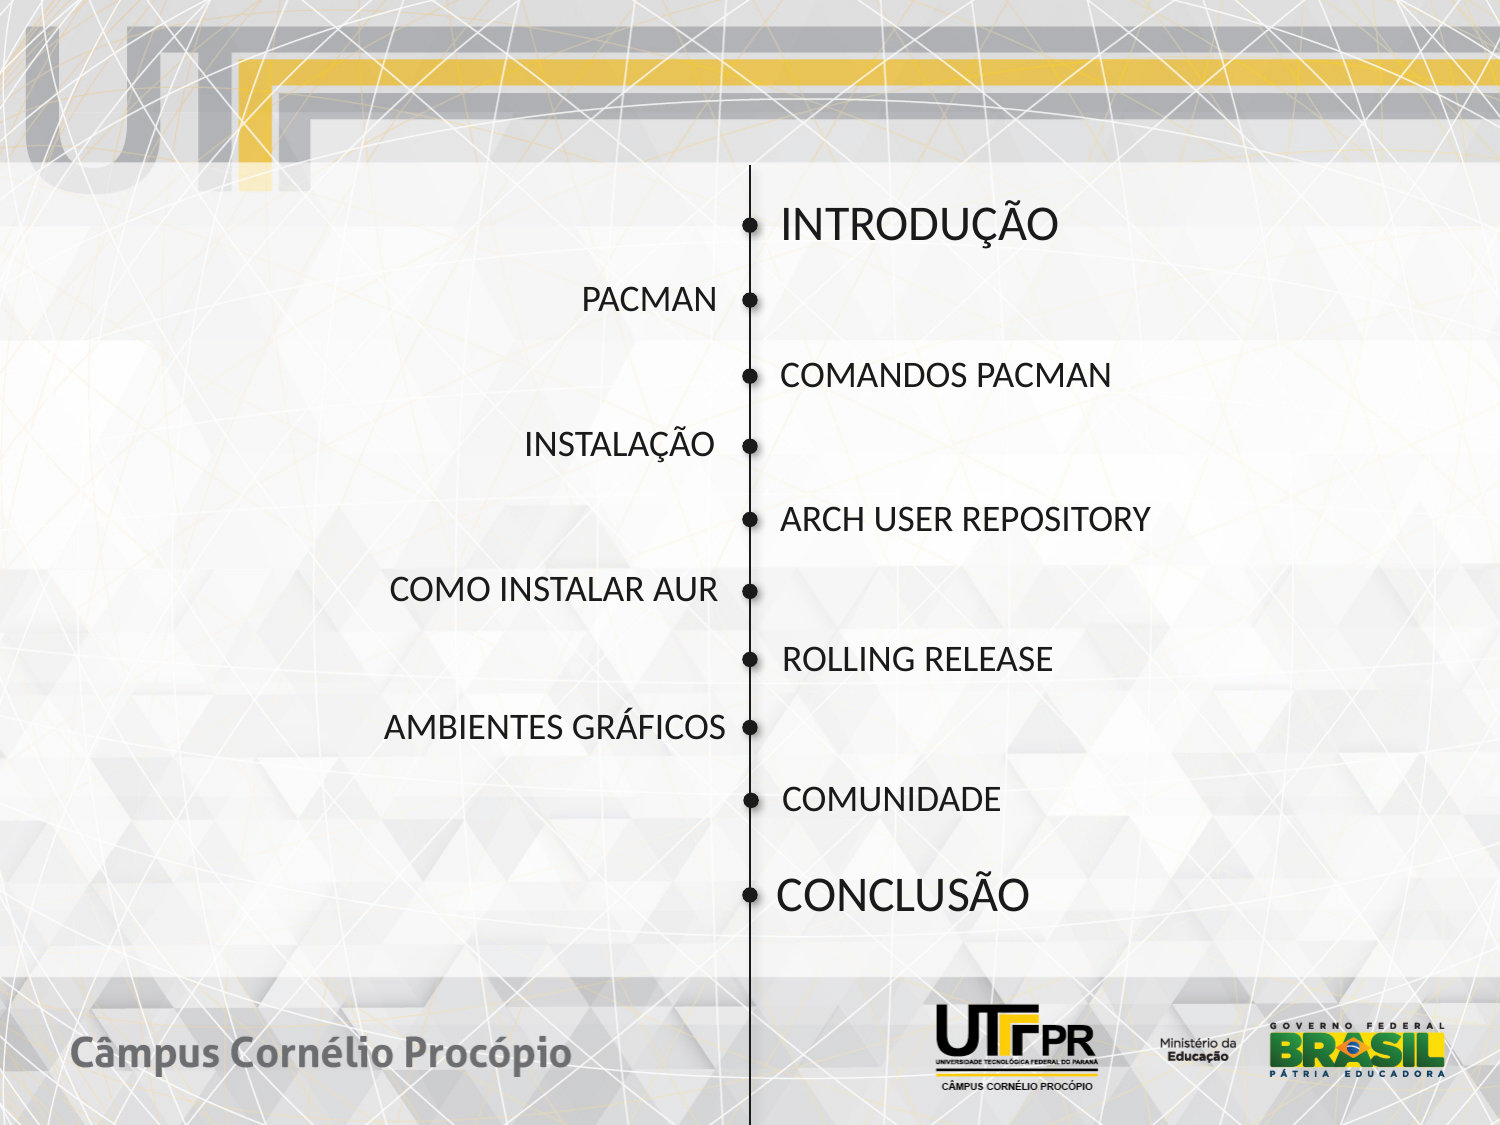

INTRODUÇÃO

PACMAN

COMANDOS PACMAN

INSTALAÇÃO

ARCH USER REPOSITORY

COMO INSTALAR AUR

ROLLING RELEASE

AMBIENTES GRÁFICOS

COMUNIDADE

CONCLUSÃO